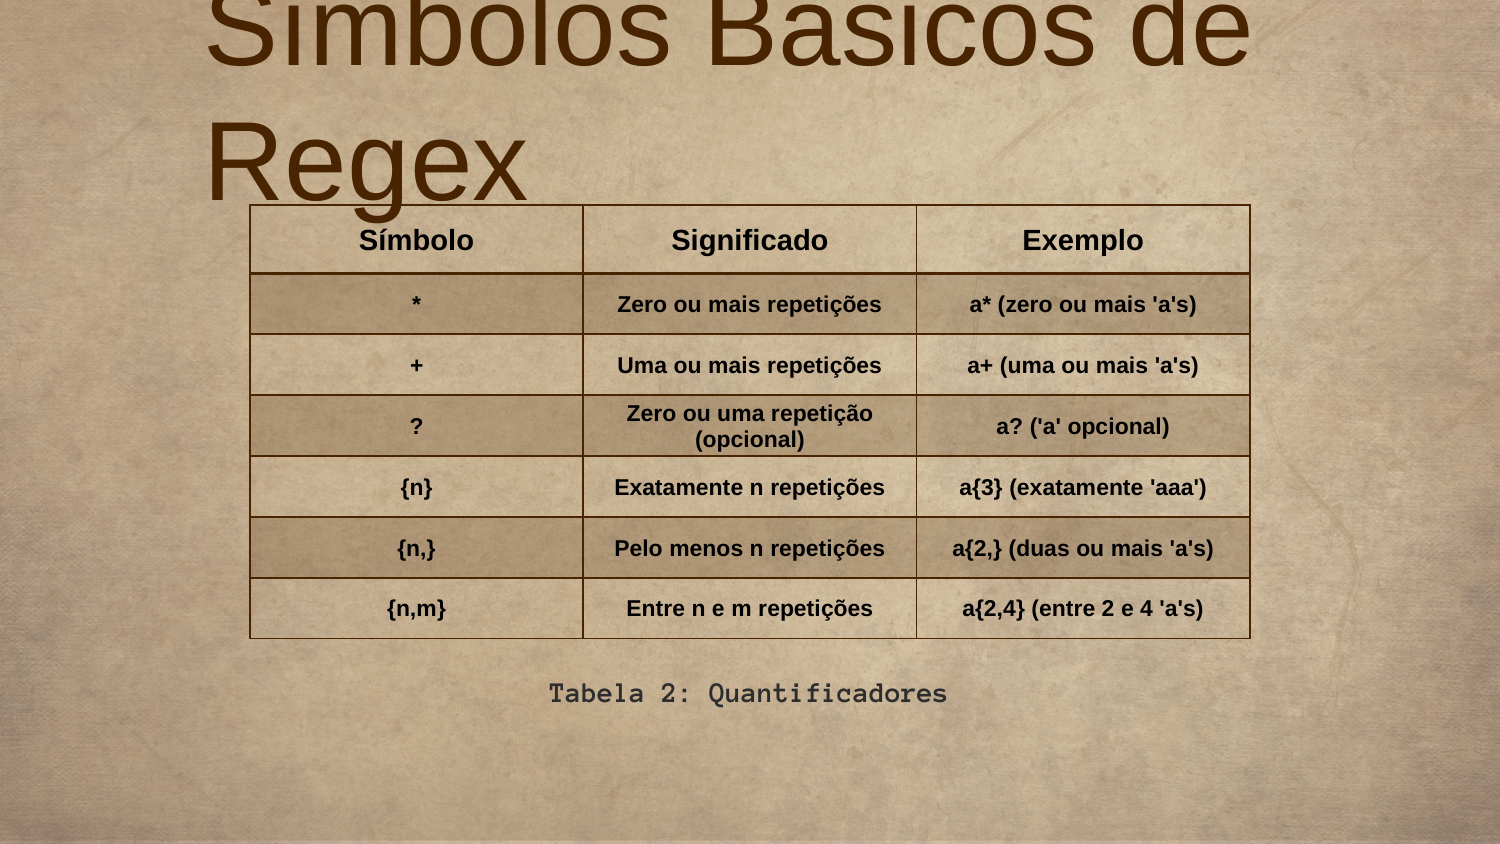

Símbolos Básicos de Regex
| Símbolo | Significado | Exemplo |
| --- | --- | --- |
| \* | Zero ou mais repetições | a\* (zero ou mais 'a's) |
| + | Uma ou mais repetições | a+ (uma ou mais 'a's) |
| ? | Zero ou uma repetição (opcional) | a? ('a' opcional) |
| {n} | Exatamente n repetições | a{3} (exatamente 'aaa') |
| {n,} | Pelo menos n repetições | a{2,} (duas ou mais 'a's) |
| {n,m} | Entre n e m repetições | a{2,4} (entre 2 e 4 'a's) |
Tabela 2: Quantificadores